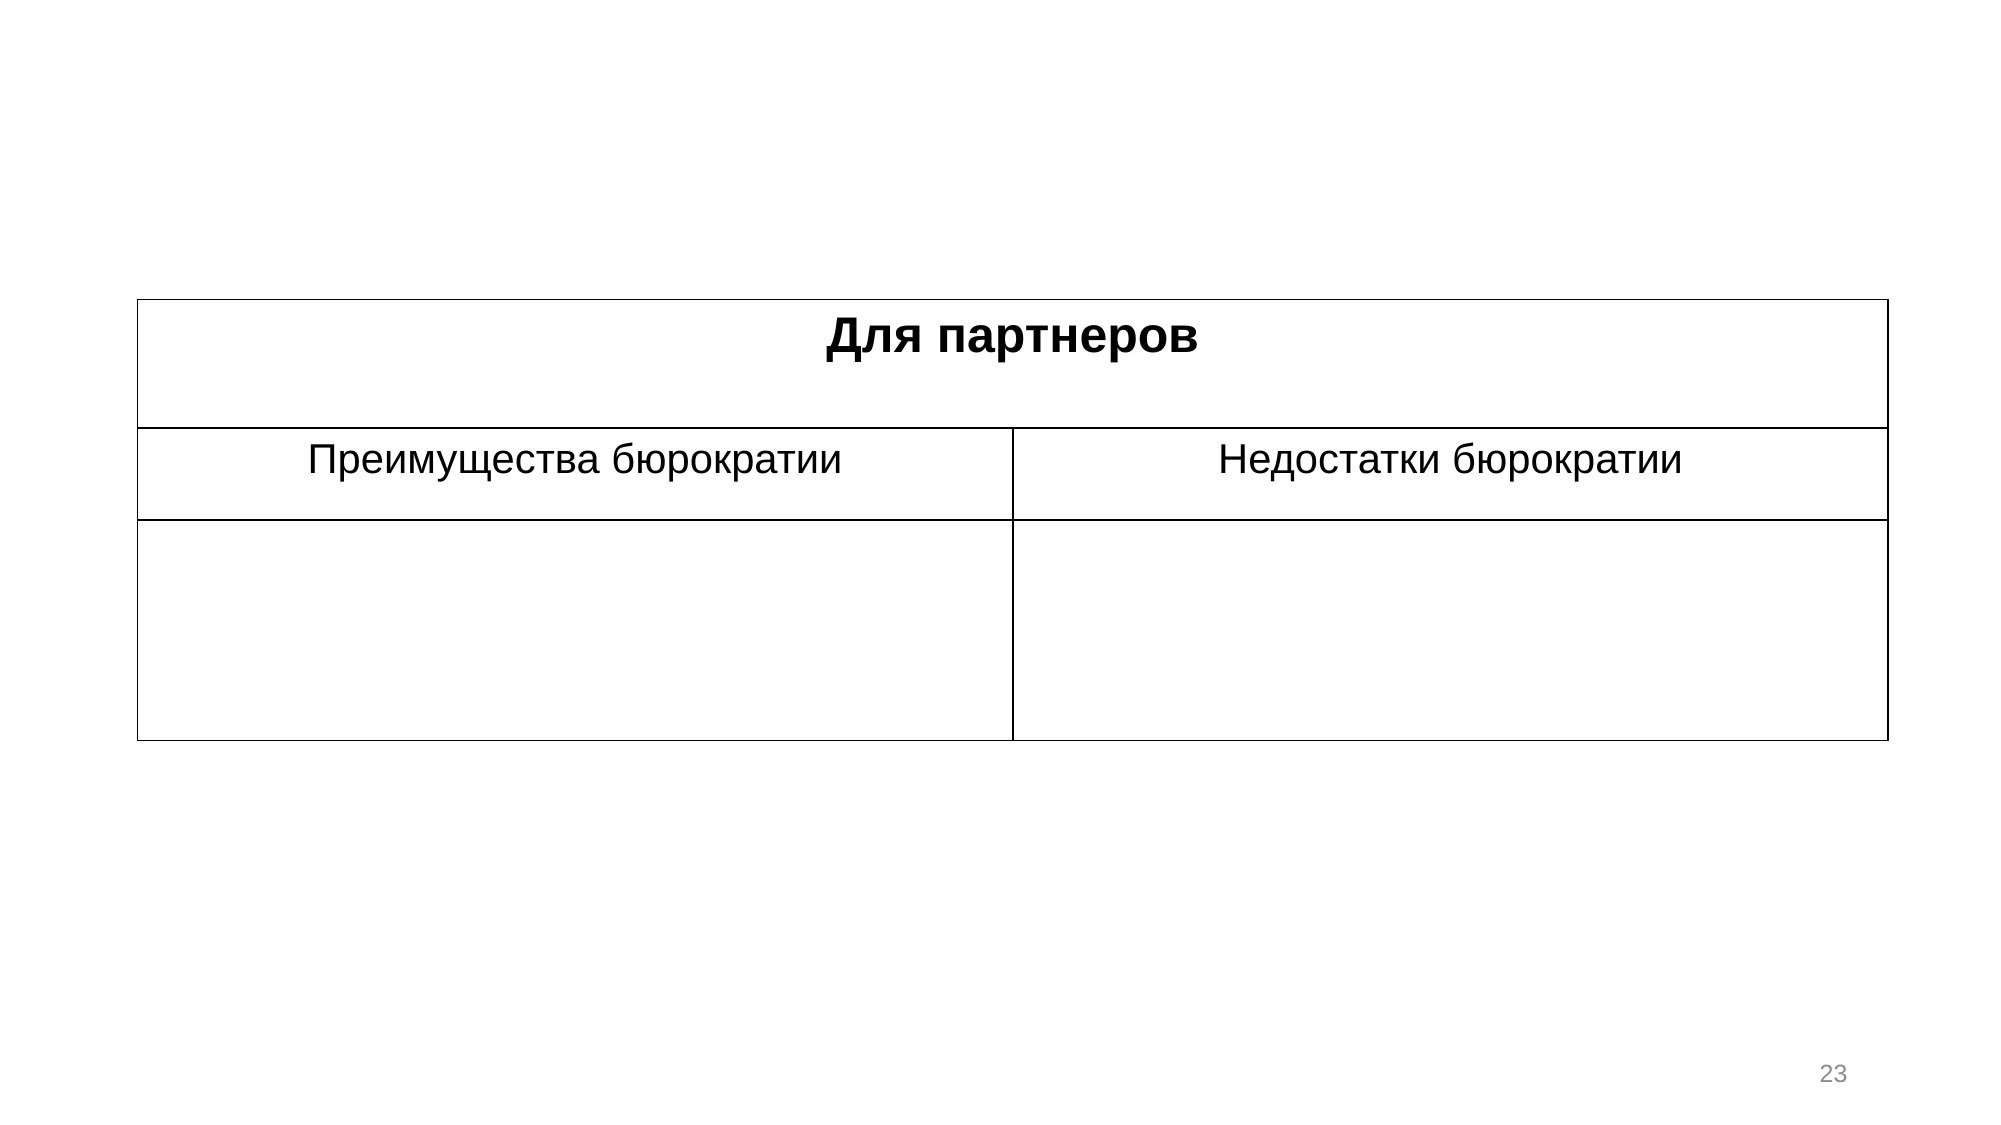

#
| Для партнеров |  |
| --- | --- |
| Преимущества бюрократии | Недостатки бюрократии |
|  |  |
23